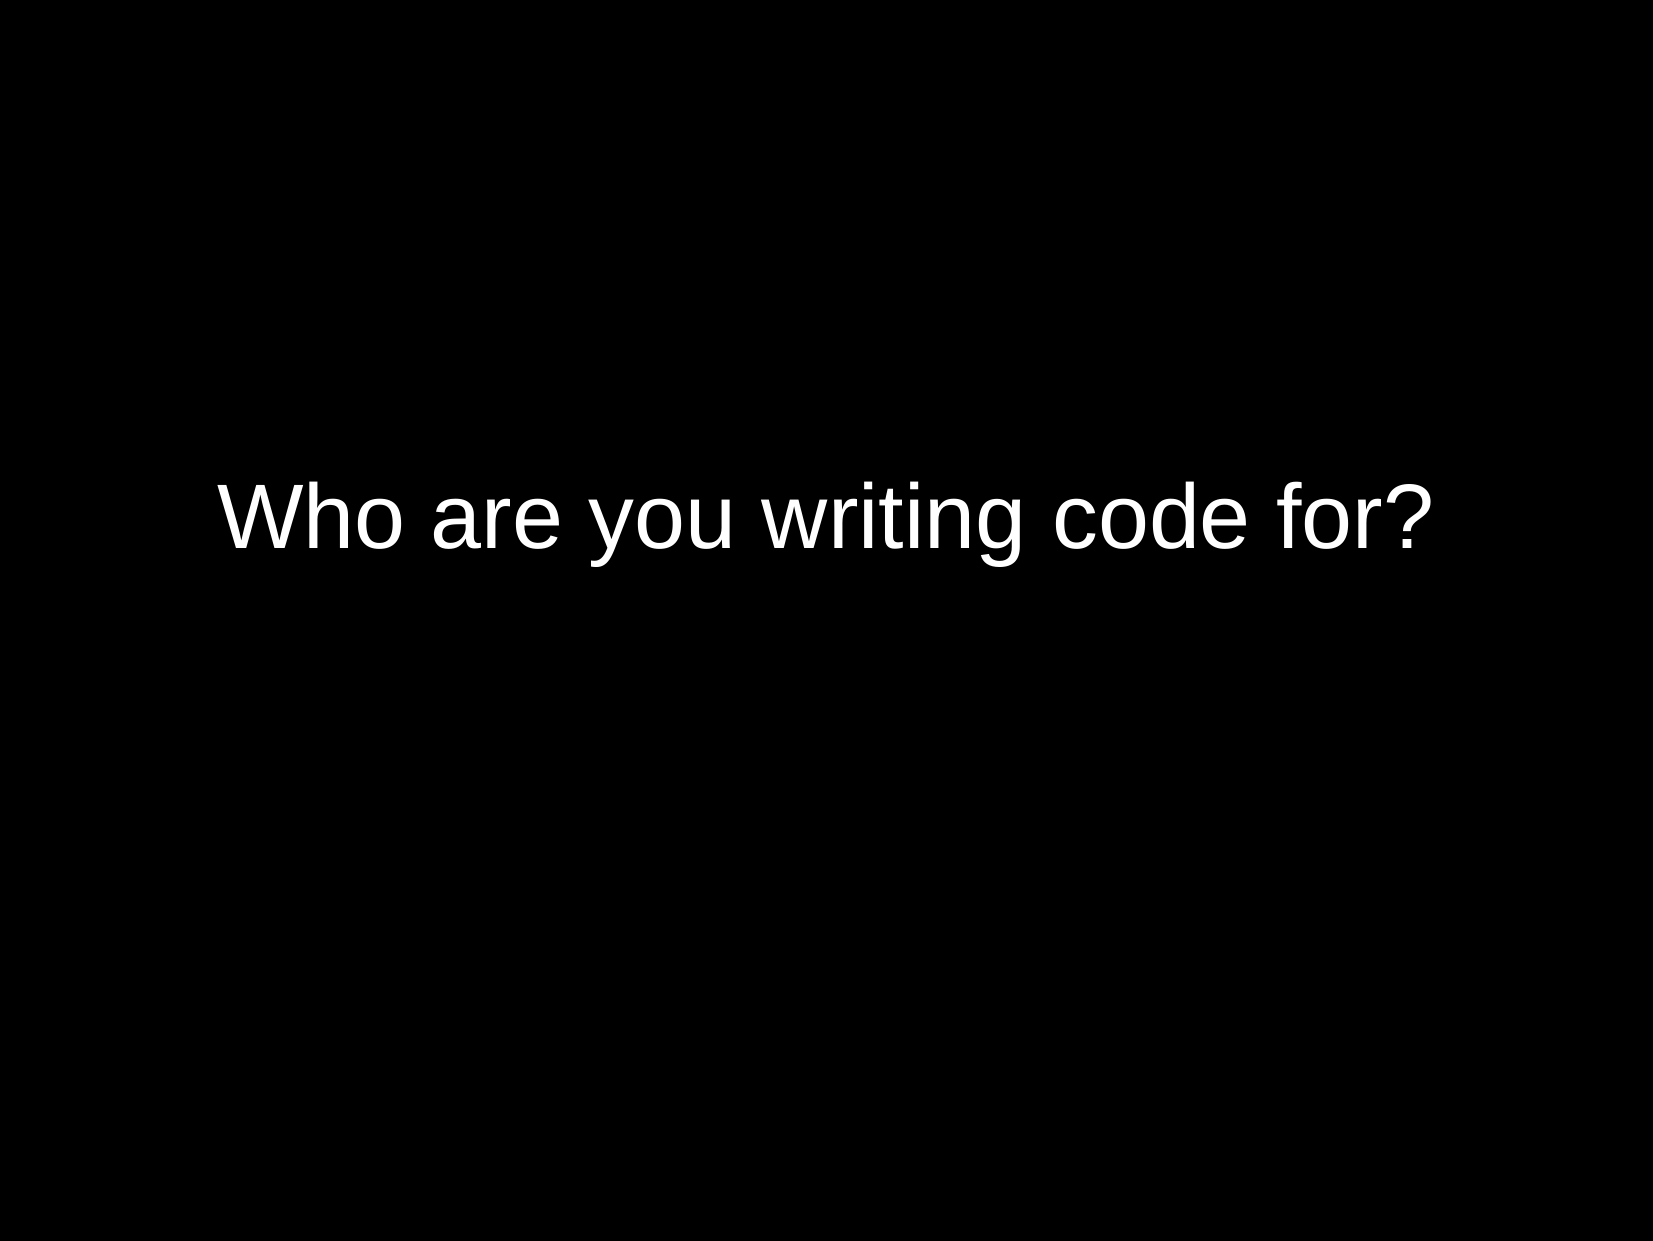

# Who are you writing code for?